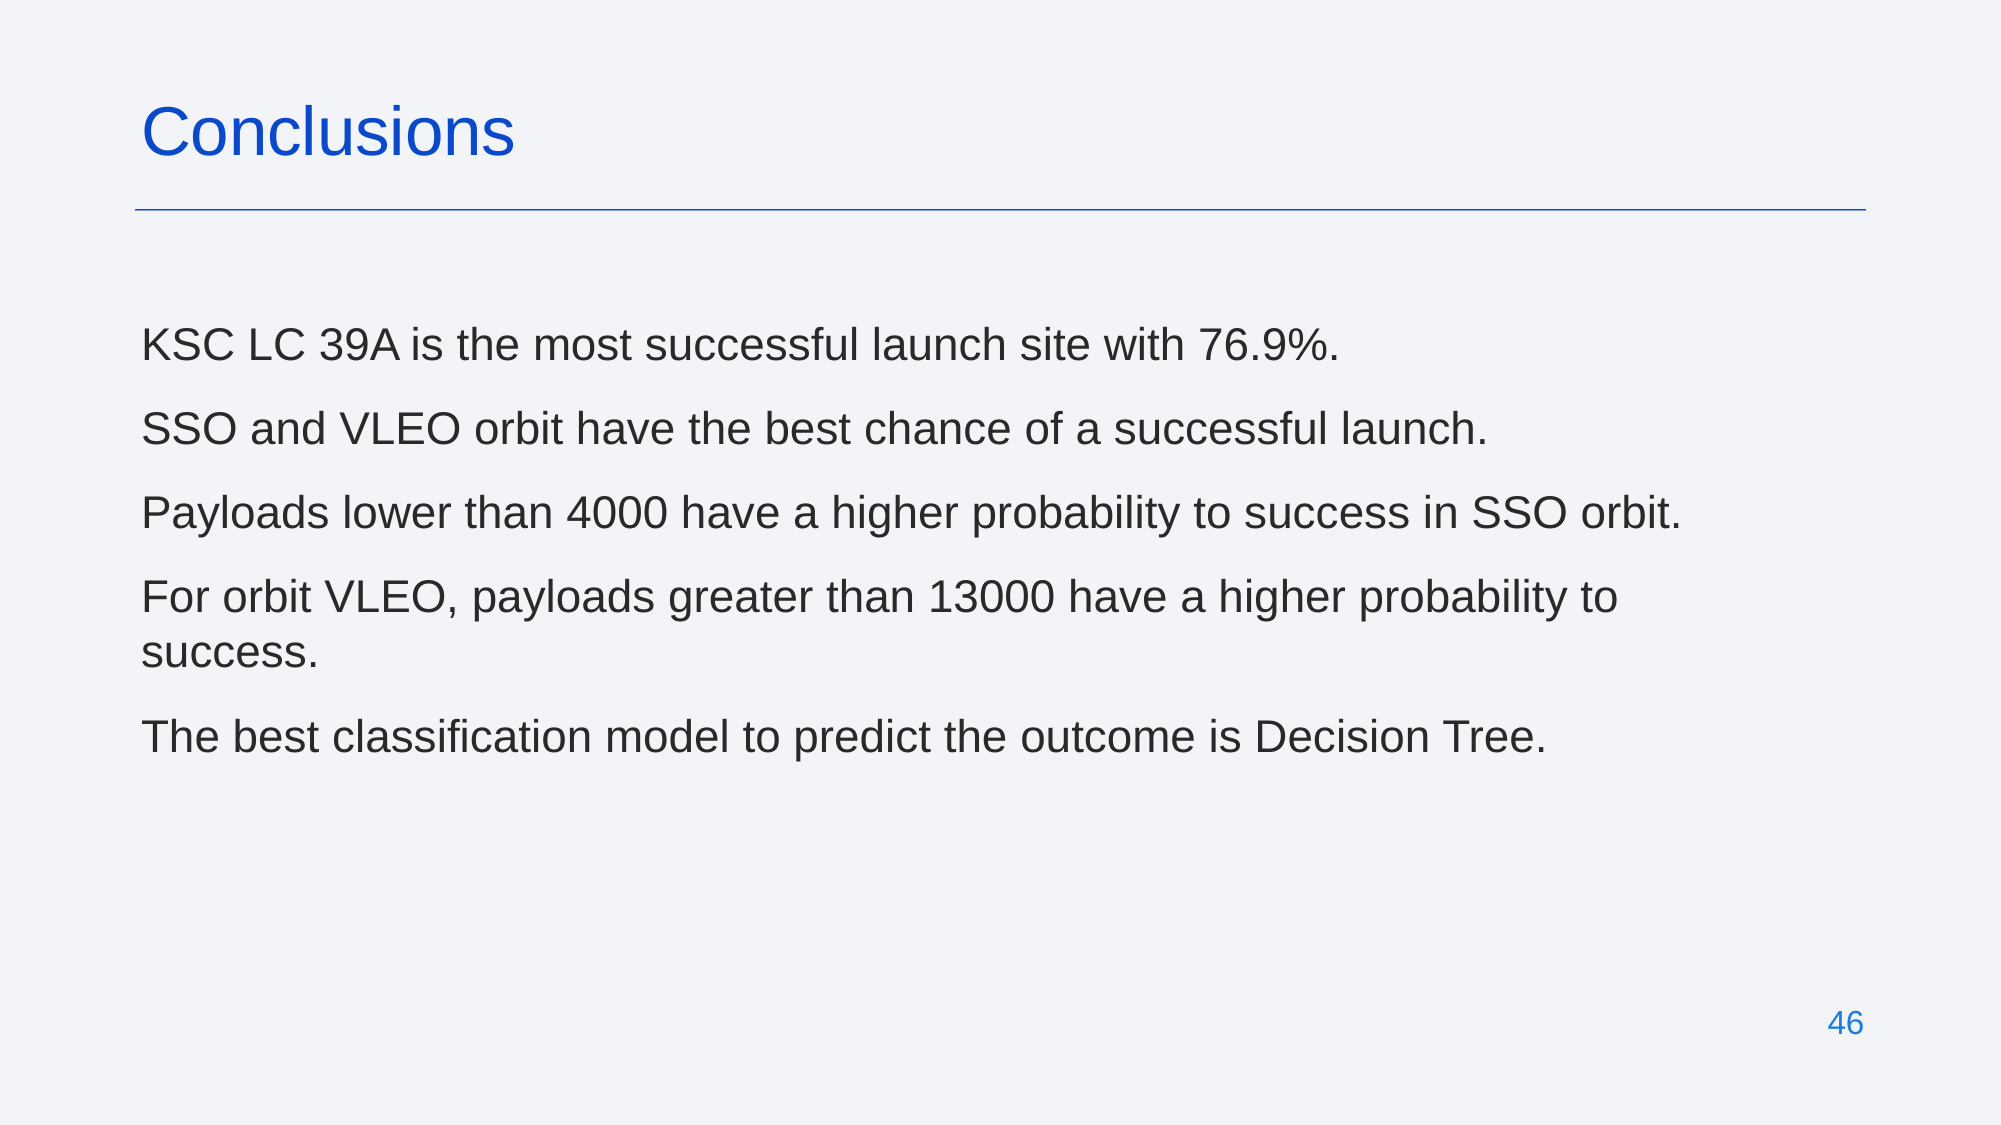

Conclusions
KSC LC 39A is the most successful launch site with 76.9%.
SSO and VLEO orbit have the best chance of a successful launch.
Payloads lower than 4000 have a higher probability to success in SSO orbit.
For orbit VLEO, payloads greater than 13000 have a higher probability to success.
The best classification model to predict the outcome is Decision Tree.
46